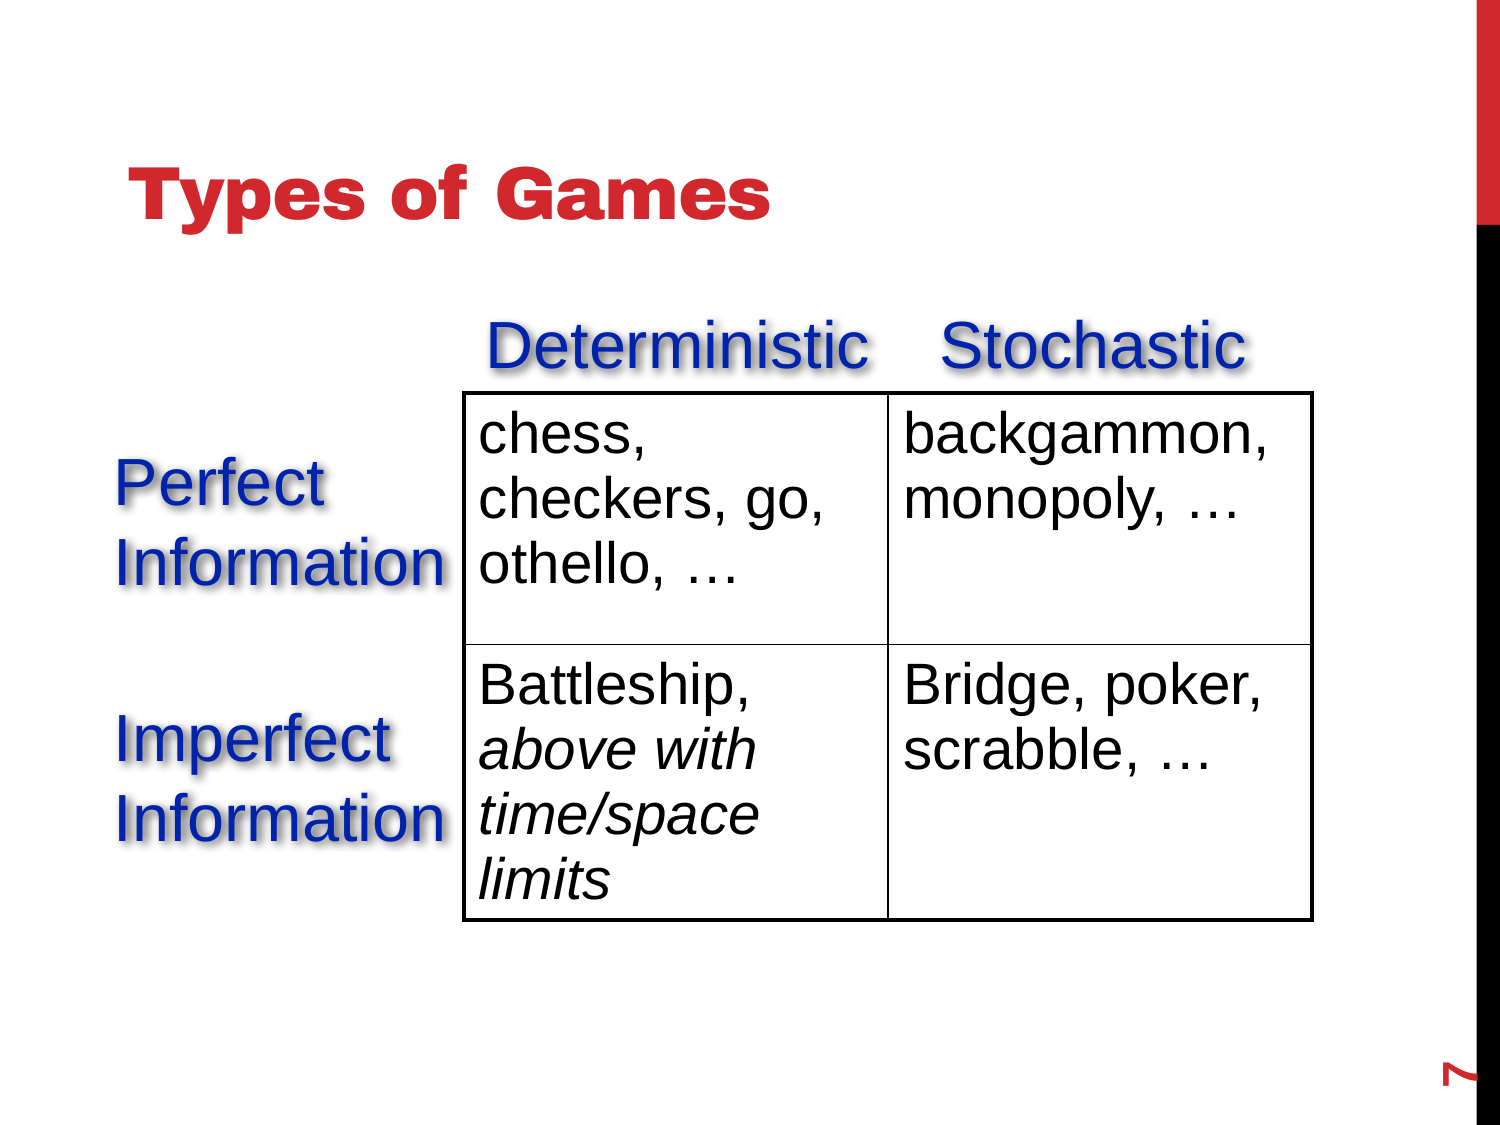

# Types of Games
Deterministic
Stochastic
| chess, checkers, go, othello, … | backgammon, monopoly, … |
| --- | --- |
| Battleship, above with time/space limits | Bridge, poker, scrabble, … |
Perfect
Information
Imperfect
Information
7